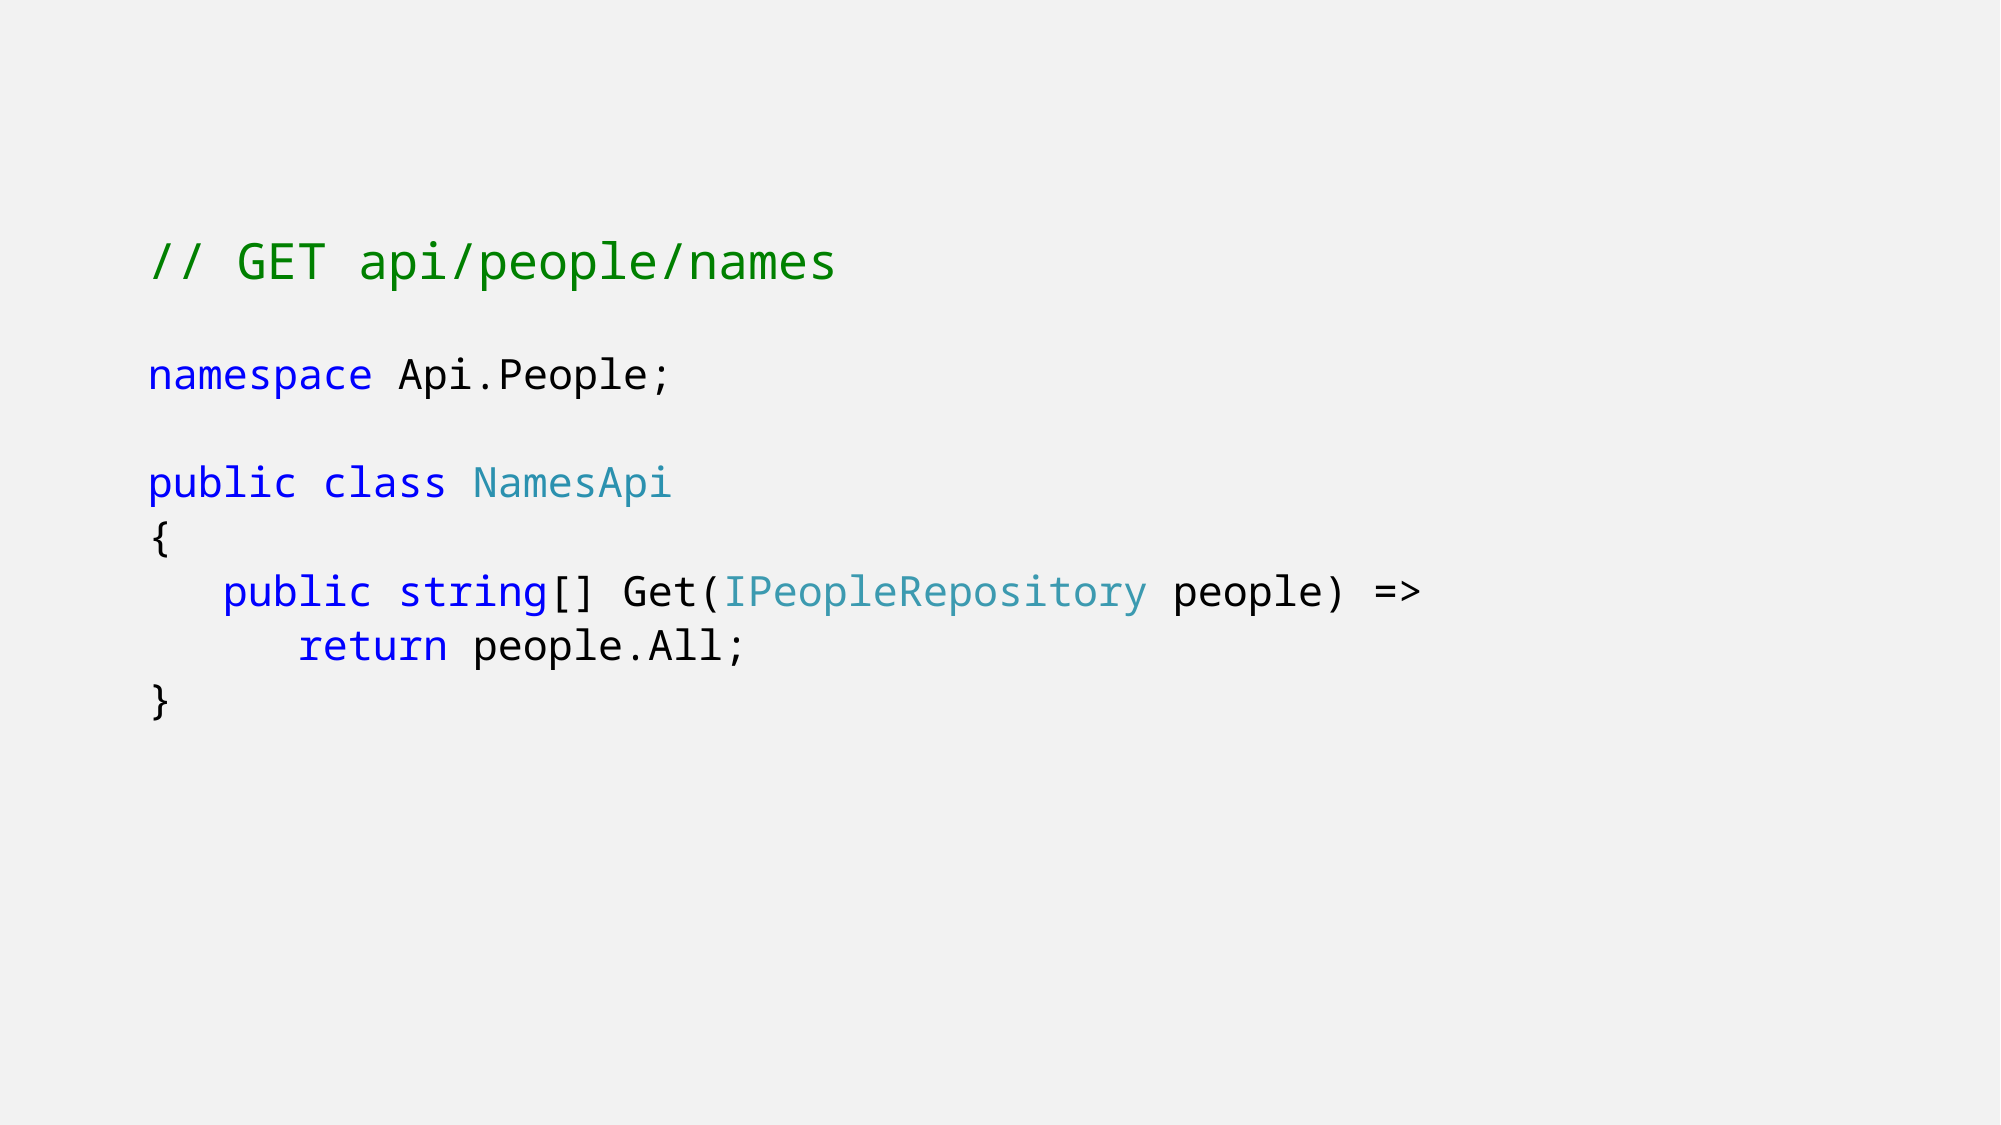

// GET api/people/names

namespace Api.People;

public class NamesApi
{
   public string[] Get(IPeopleRepository people) =>
      return people.All;
}